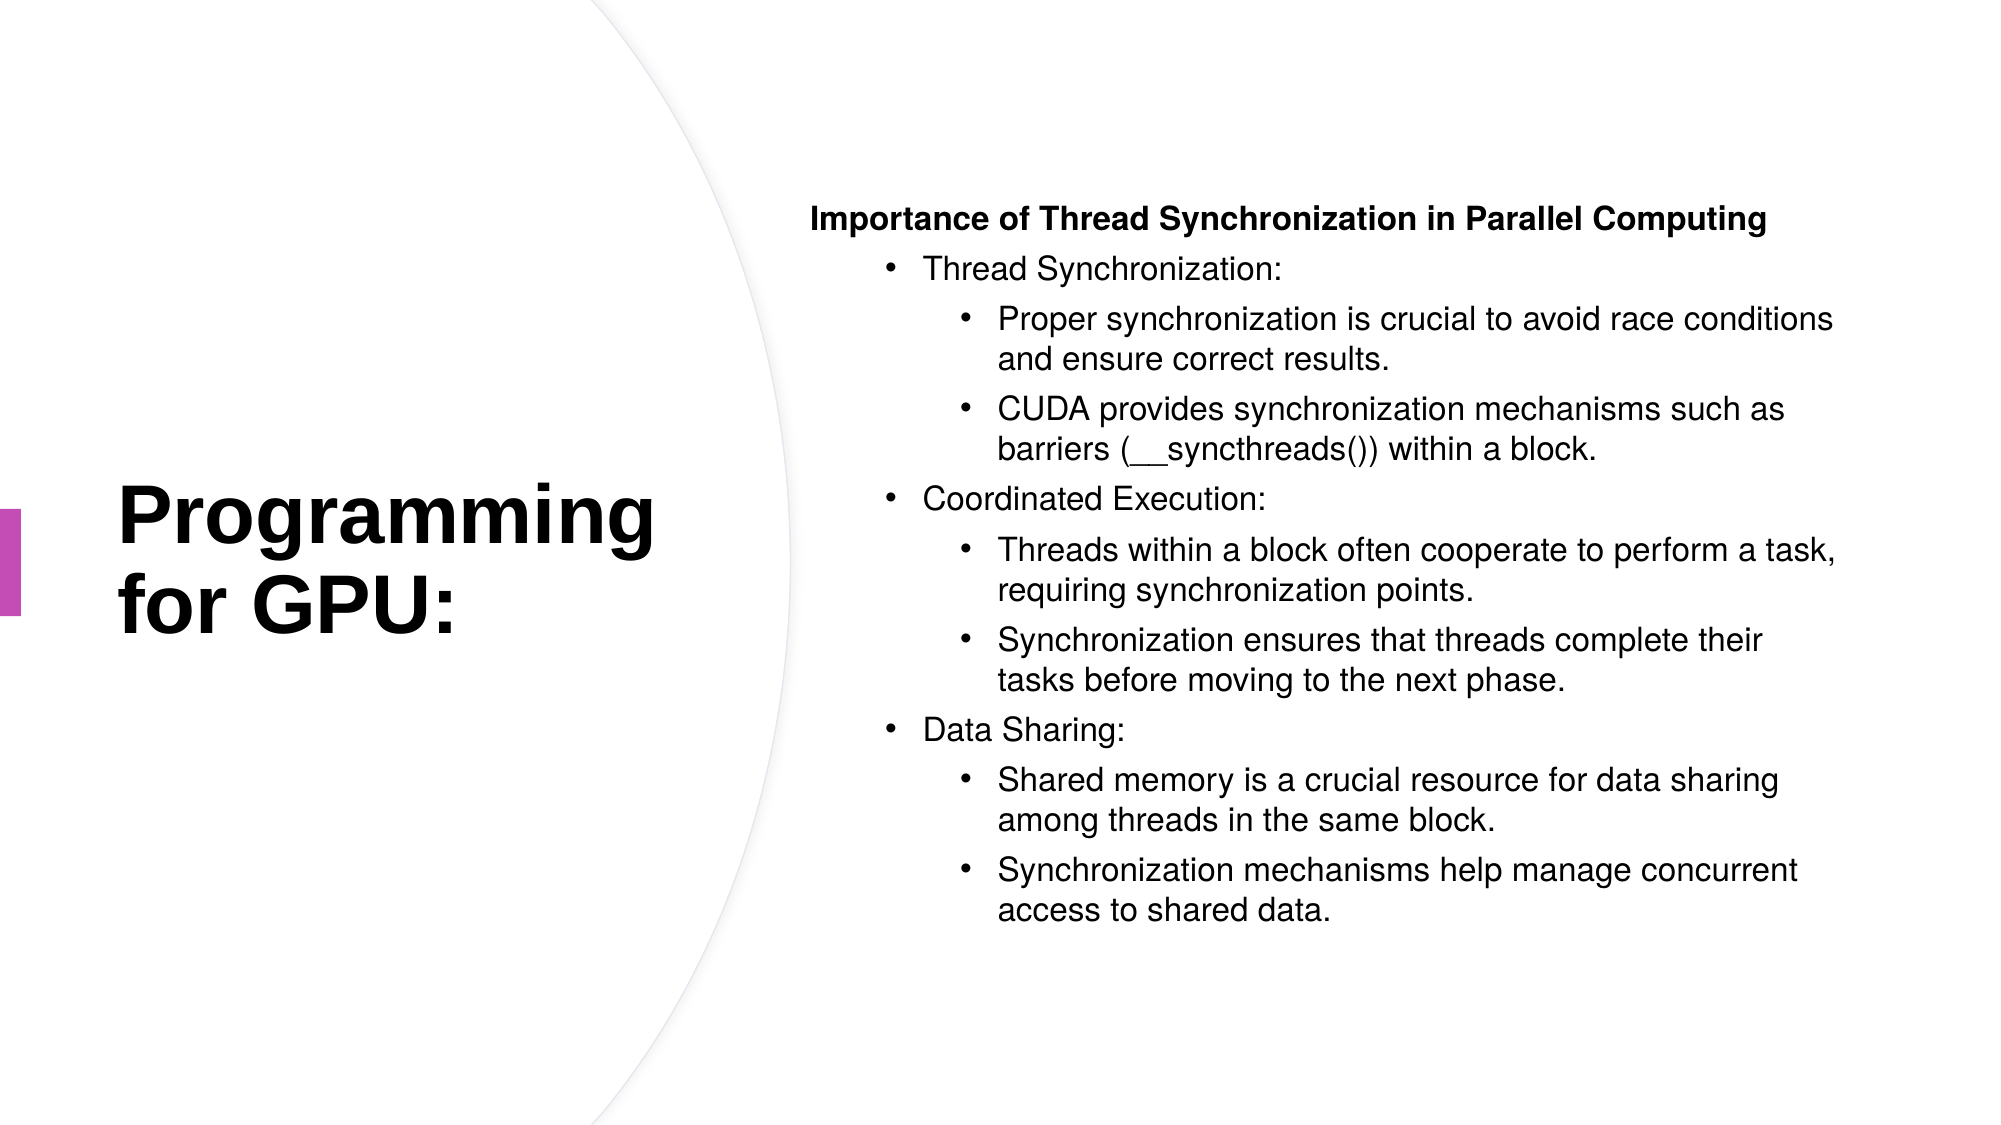

Importance of Thread Synchronization in Parallel Computing
Thread Synchronization:
Proper synchronization is crucial to avoid race conditions and ensure correct results.
CUDA provides synchronization mechanisms such as barriers (__syncthreads()) within a block.
Coordinated Execution:
Threads within a block often cooperate to perform a task, requiring synchronization points.
Synchronization ensures that threads complete their tasks before moving to the next phase.
Data Sharing:
Shared memory is a crucial resource for data sharing among threads in the same block.
Synchronization mechanisms help manage concurrent access to shared data.
# Programming for GPU: